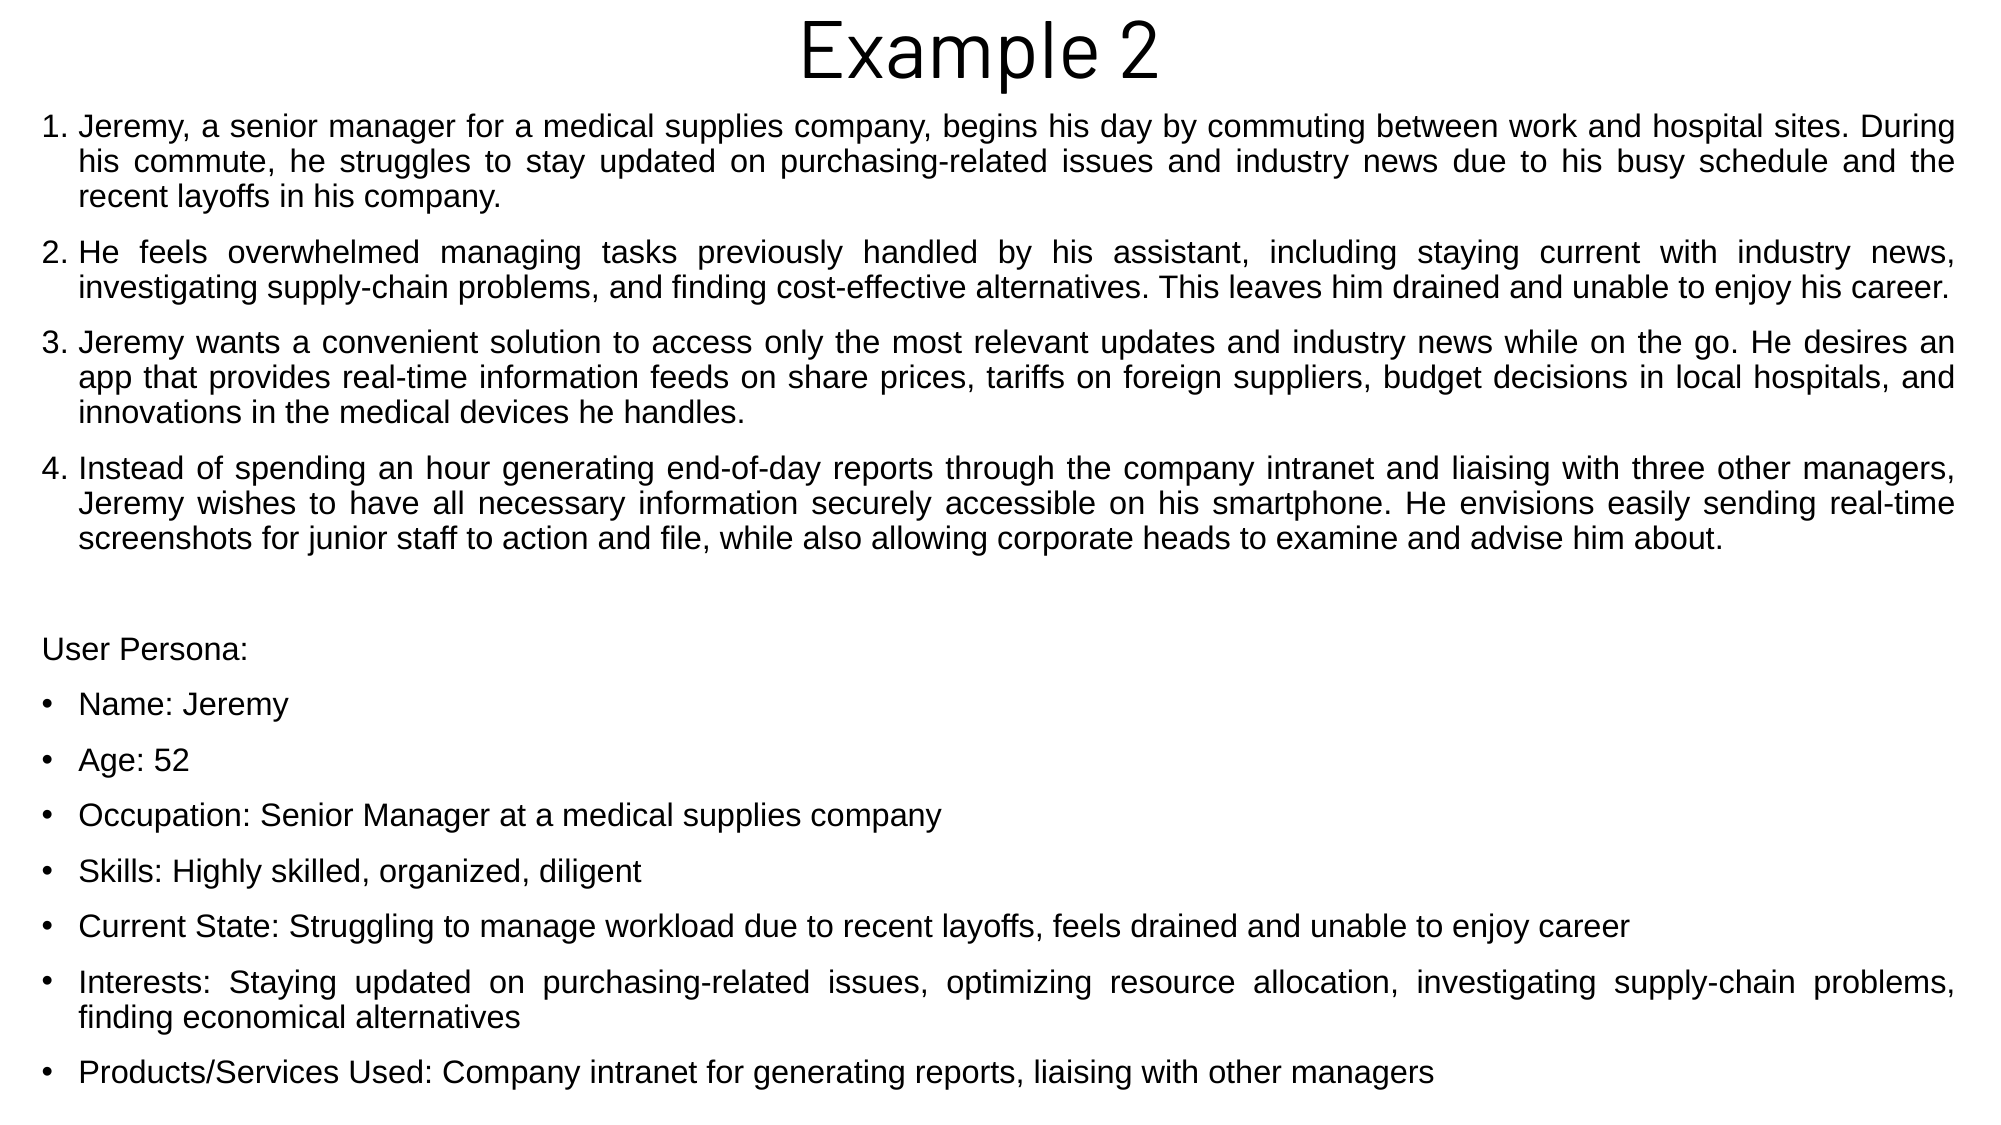

# Example 2
Jeremy, a senior manager for a medical supplies company, begins his day by commuting between work and hospital sites. During his commute, he struggles to stay updated on purchasing-related issues and industry news due to his busy schedule and the recent layoffs in his company.
He feels overwhelmed managing tasks previously handled by his assistant, including staying current with industry news, investigating supply-chain problems, and finding cost-effective alternatives. This leaves him drained and unable to enjoy his career.
Jeremy wants a convenient solution to access only the most relevant updates and industry news while on the go. He desires an app that provides real-time information feeds on share prices, tariffs on foreign suppliers, budget decisions in local hospitals, and innovations in the medical devices he handles.
Instead of spending an hour generating end-of-day reports through the company intranet and liaising with three other managers, Jeremy wishes to have all necessary information securely accessible on his smartphone. He envisions easily sending real-time screenshots for junior staff to action and file, while also allowing corporate heads to examine and advise him about.

User Persona:
Name: Jeremy
Age: 52
Occupation: Senior Manager at a medical supplies company
Skills: Highly skilled, organized, diligent
Current State: Struggling to manage workload due to recent layoffs, feels drained and unable to enjoy career
Interests: Staying updated on purchasing-related issues, optimizing resource allocation, investigating supply-chain problems, finding economical alternatives
Products/Services Used: Company intranet for generating reports, liaising with other managers